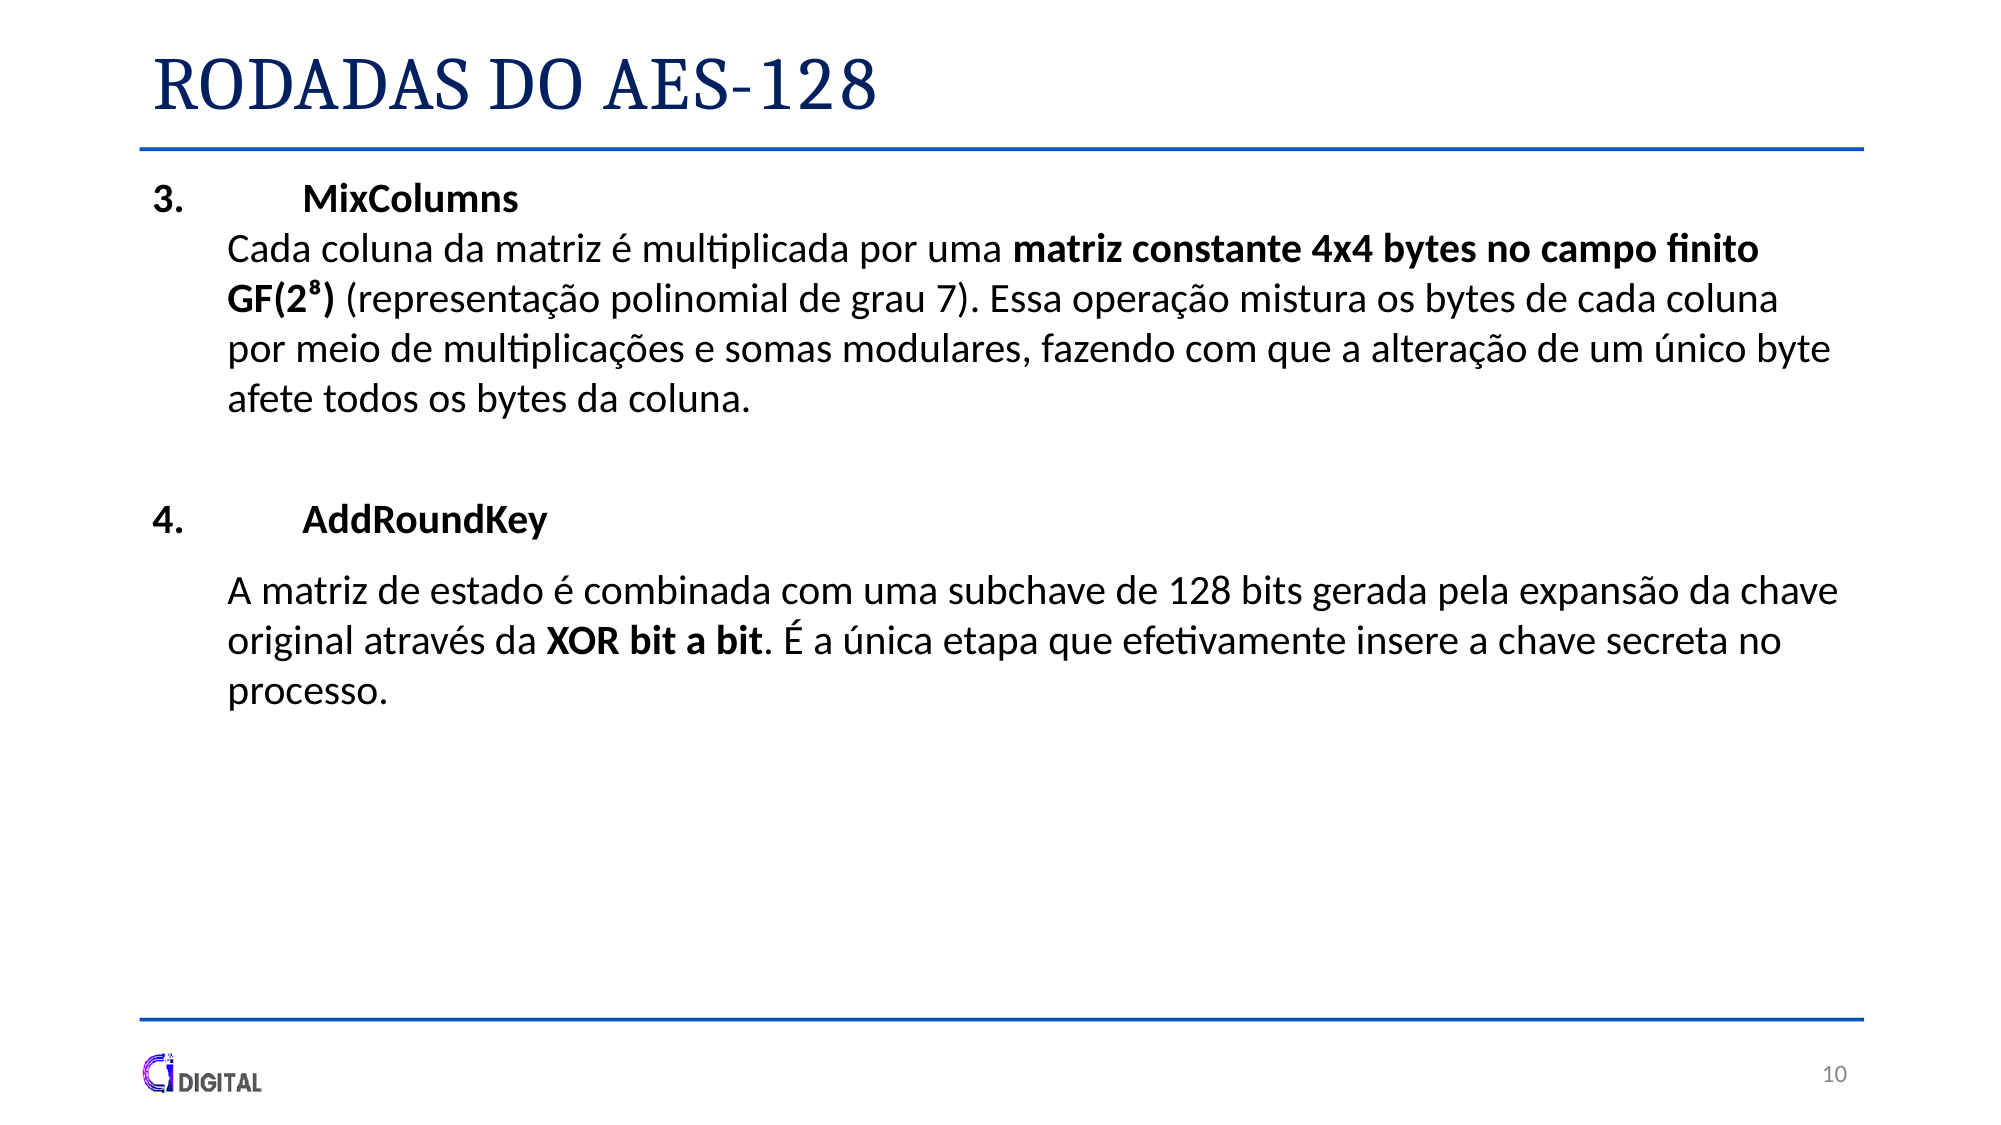

# RODADAS DO AES-128
3. 	MixColumns
Cada coluna da matriz é multiplicada por uma matriz constante 4x4 bytes no campo finito GF(2⁸) (representação polinomial de grau 7). Essa operação mistura os bytes de cada coluna por meio de multiplicações e somas modulares, fazendo com que a alteração de um único byte afete todos os bytes da coluna.

4. 	AddRoundKey
A matriz de estado é combinada com uma subchave de 128 bits gerada pela expansão da chave original através da XOR bit a bit. É a única etapa que efetivamente insere a chave secreta no processo.

10